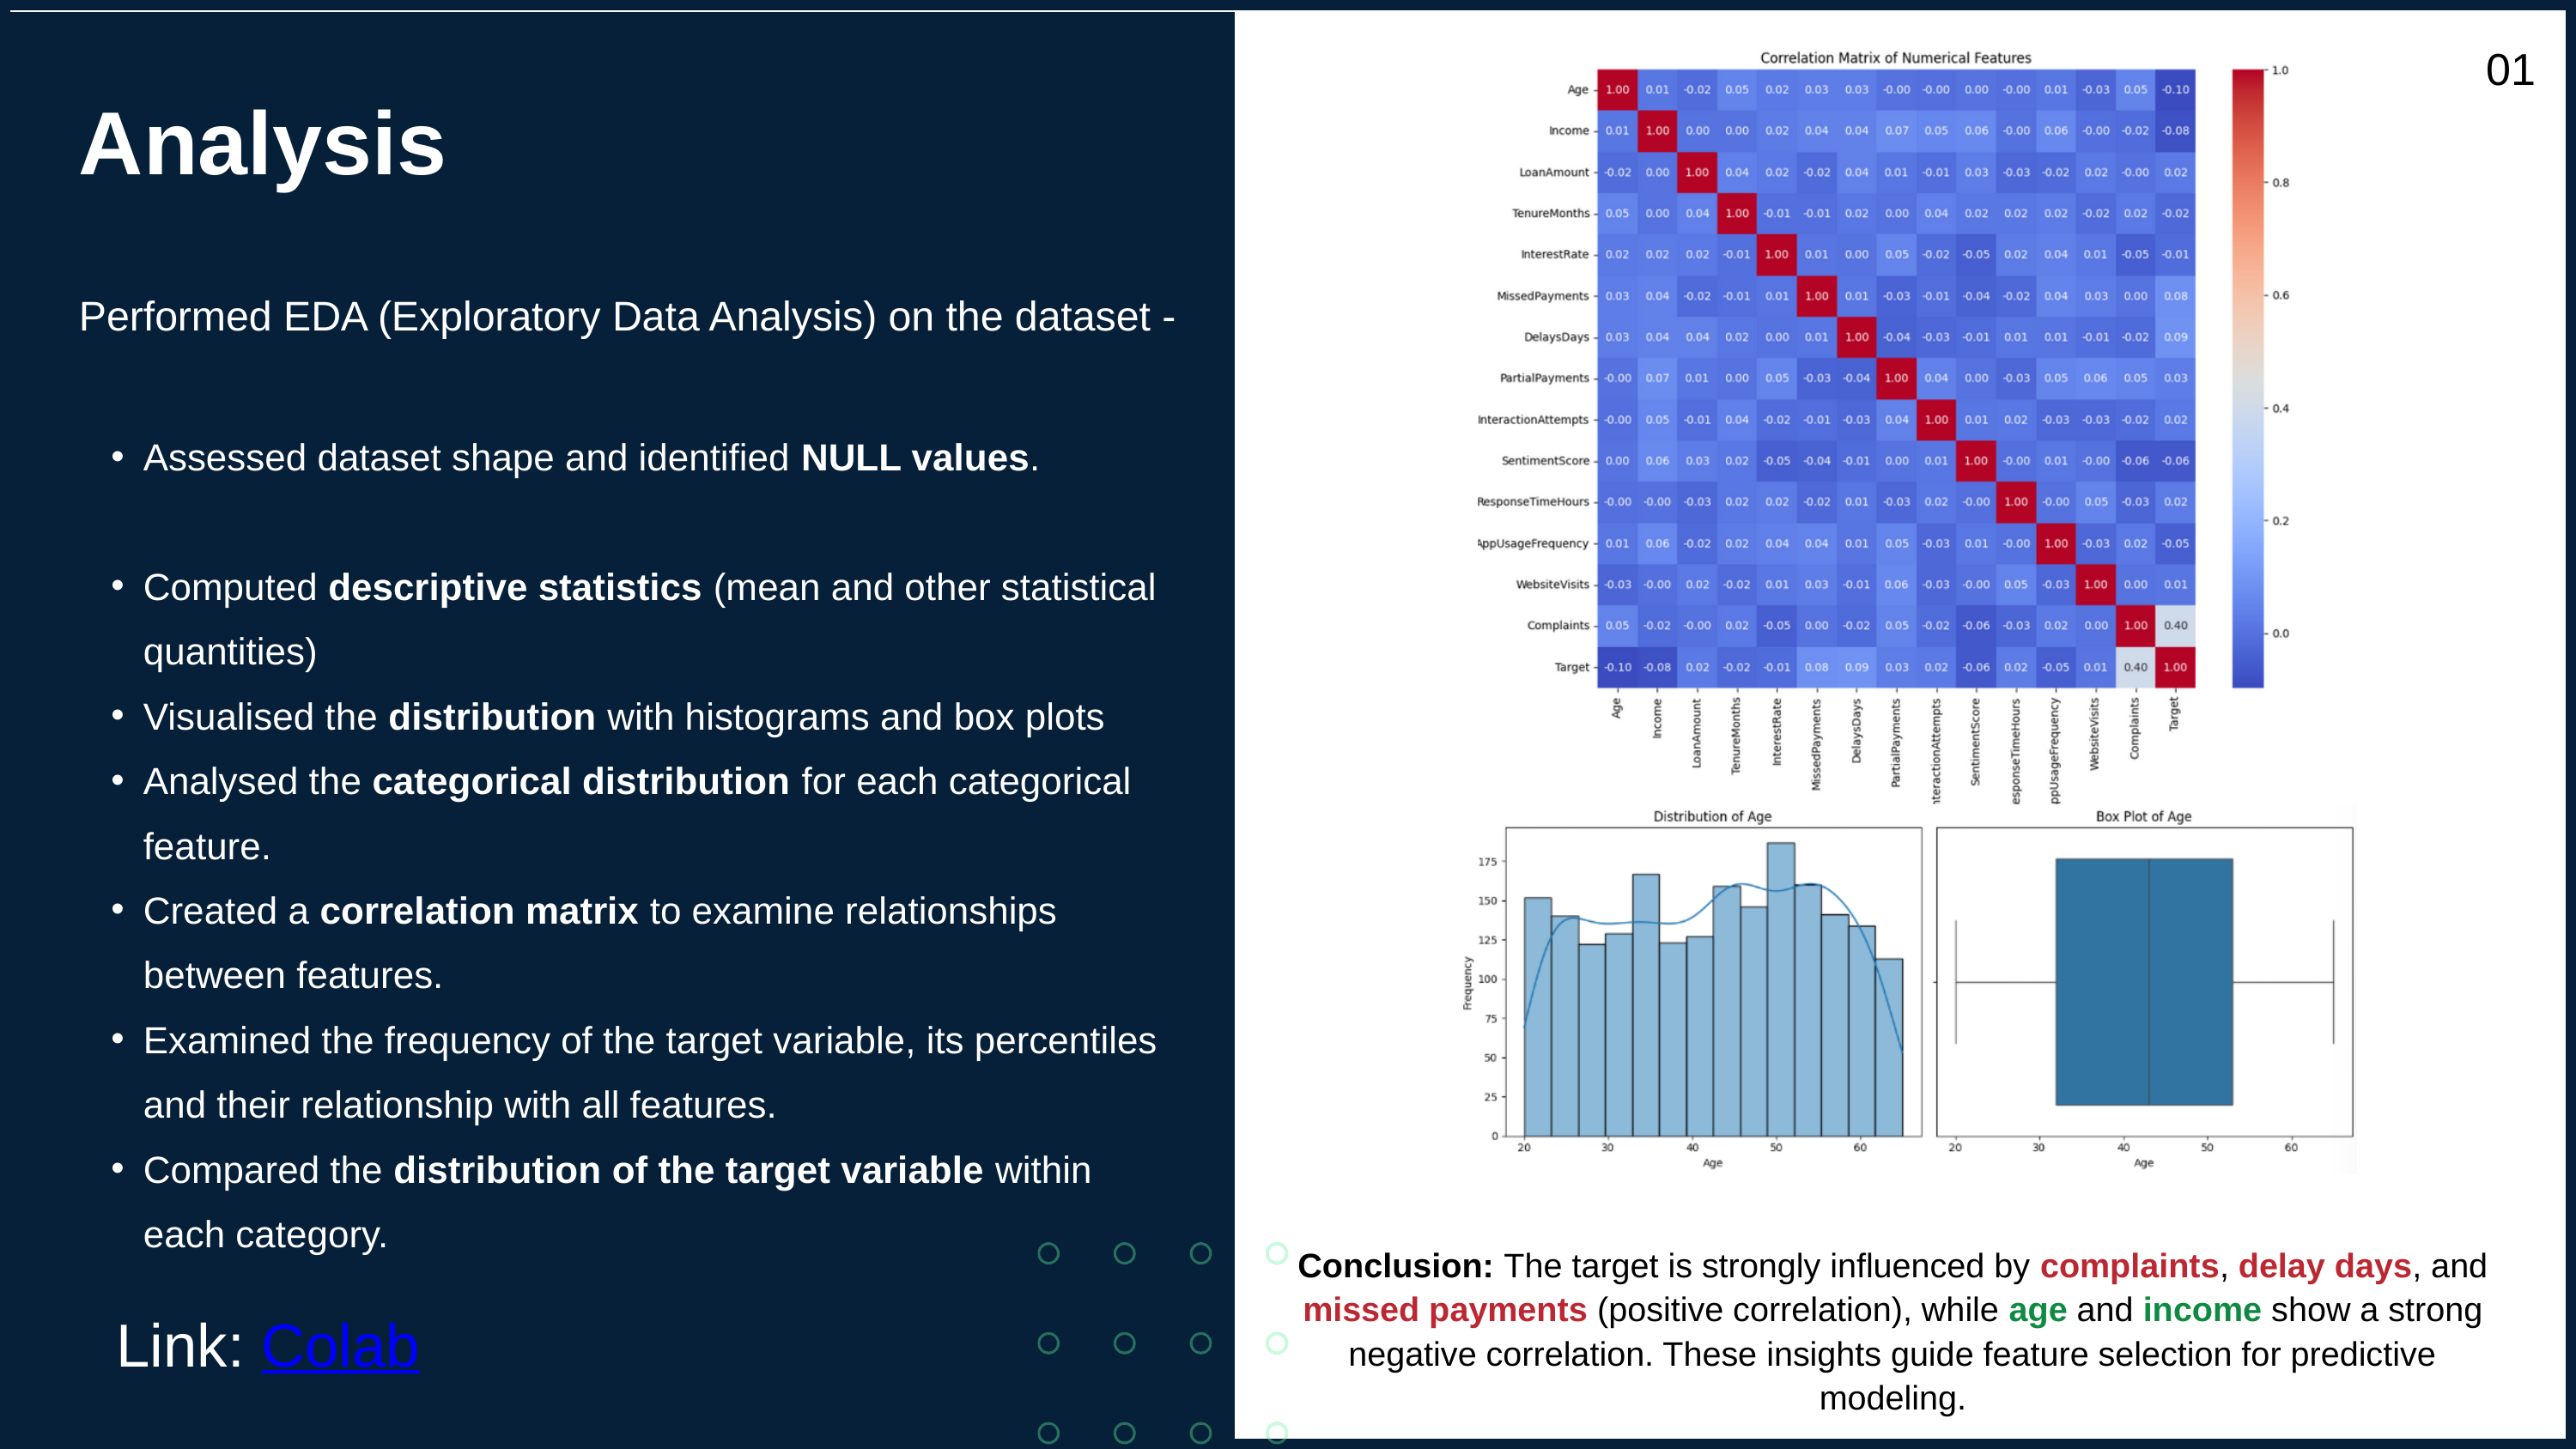

01

Analysis
Performed EDA (Exploratory Data Analysis) on the dataset -
Assessed dataset shape and identified NULL values.
Computed descriptive statistics (mean and other statistical quantities)
Visualised the distribution with histograms and box plots
Analysed the categorical distribution for each categorical feature.
Created a correlation matrix to examine relationships between features.
Examined the frequency of the target variable, its percentiles and their relationship with all features.
Compared the distribution of the target variable within each category.

Conclusion: The target is strongly influenced by complaints, delay days, and missed payments (positive correlation), while age and income show a strong negative correlation. These insights guide feature selection for predictive modeling.

Link: Colab